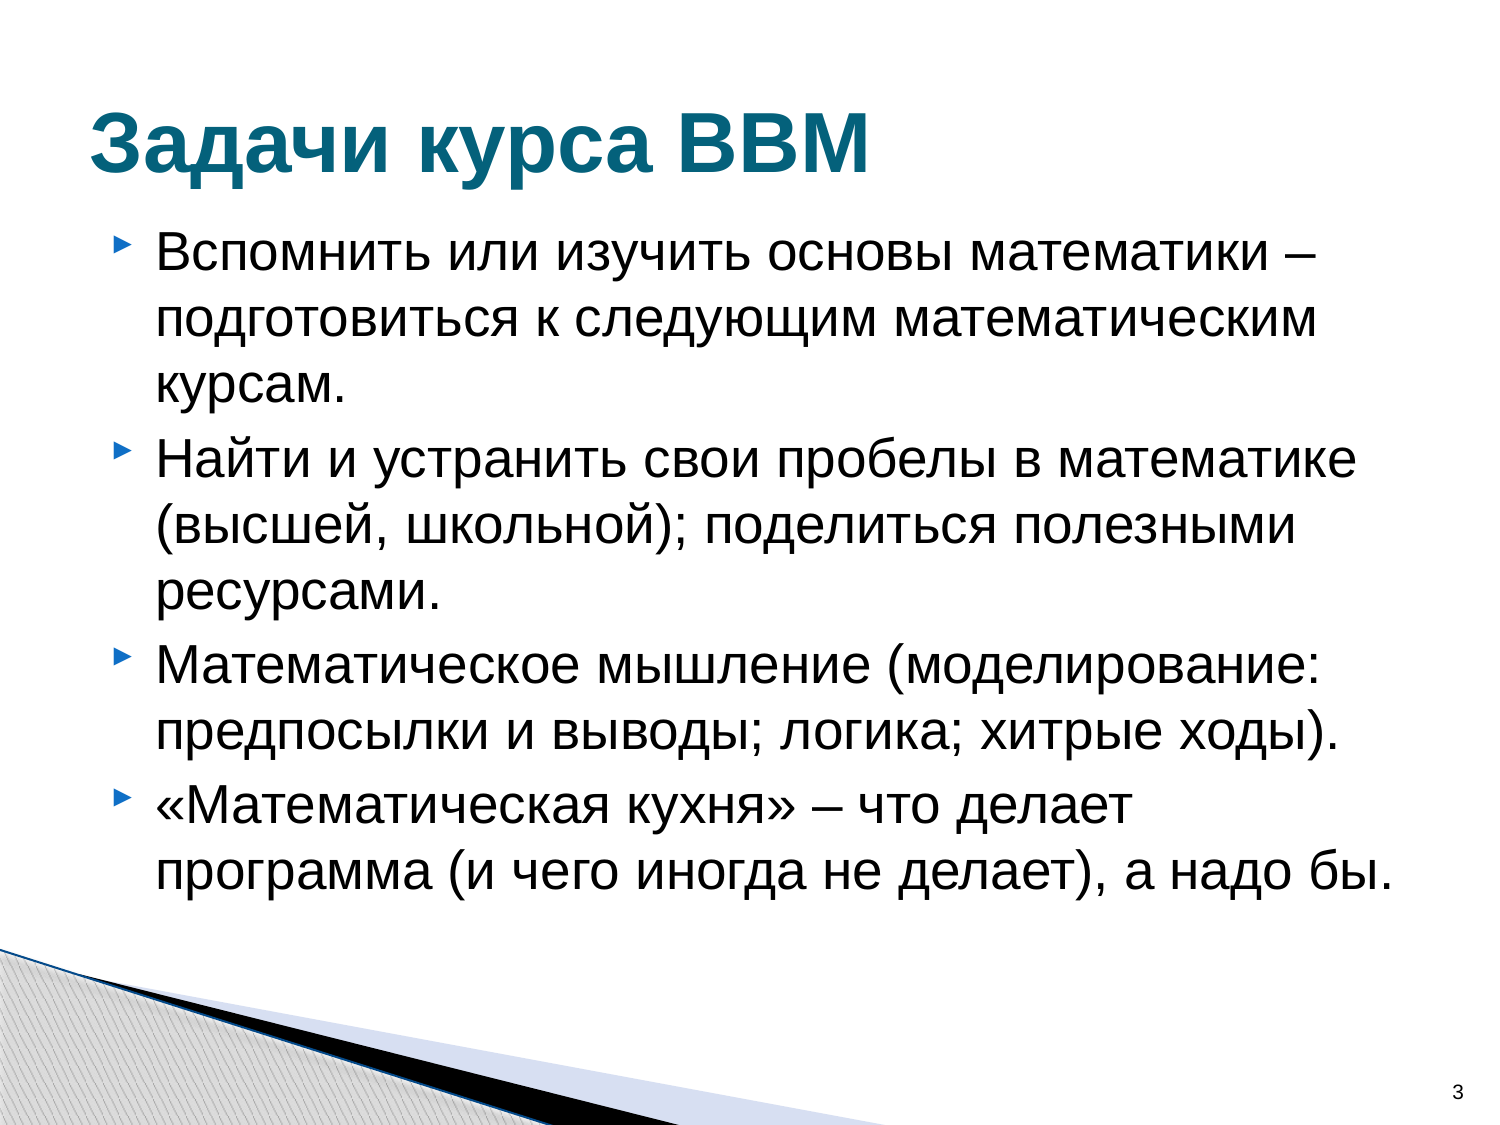

# Задачи курса ВВМ
Вспомнить или изучить основы математики – подготовиться к следующим математическим курсам.
Найти и устранить свои пробелы в математике (высшей, школьной); поделиться полезными ресурсами.
Математическое мышление (моделирование: предпосылки и выводы; логика; хитрые ходы).
«Математическая кухня» – что делает программа (и чего иногда не делает), а надо бы.
3